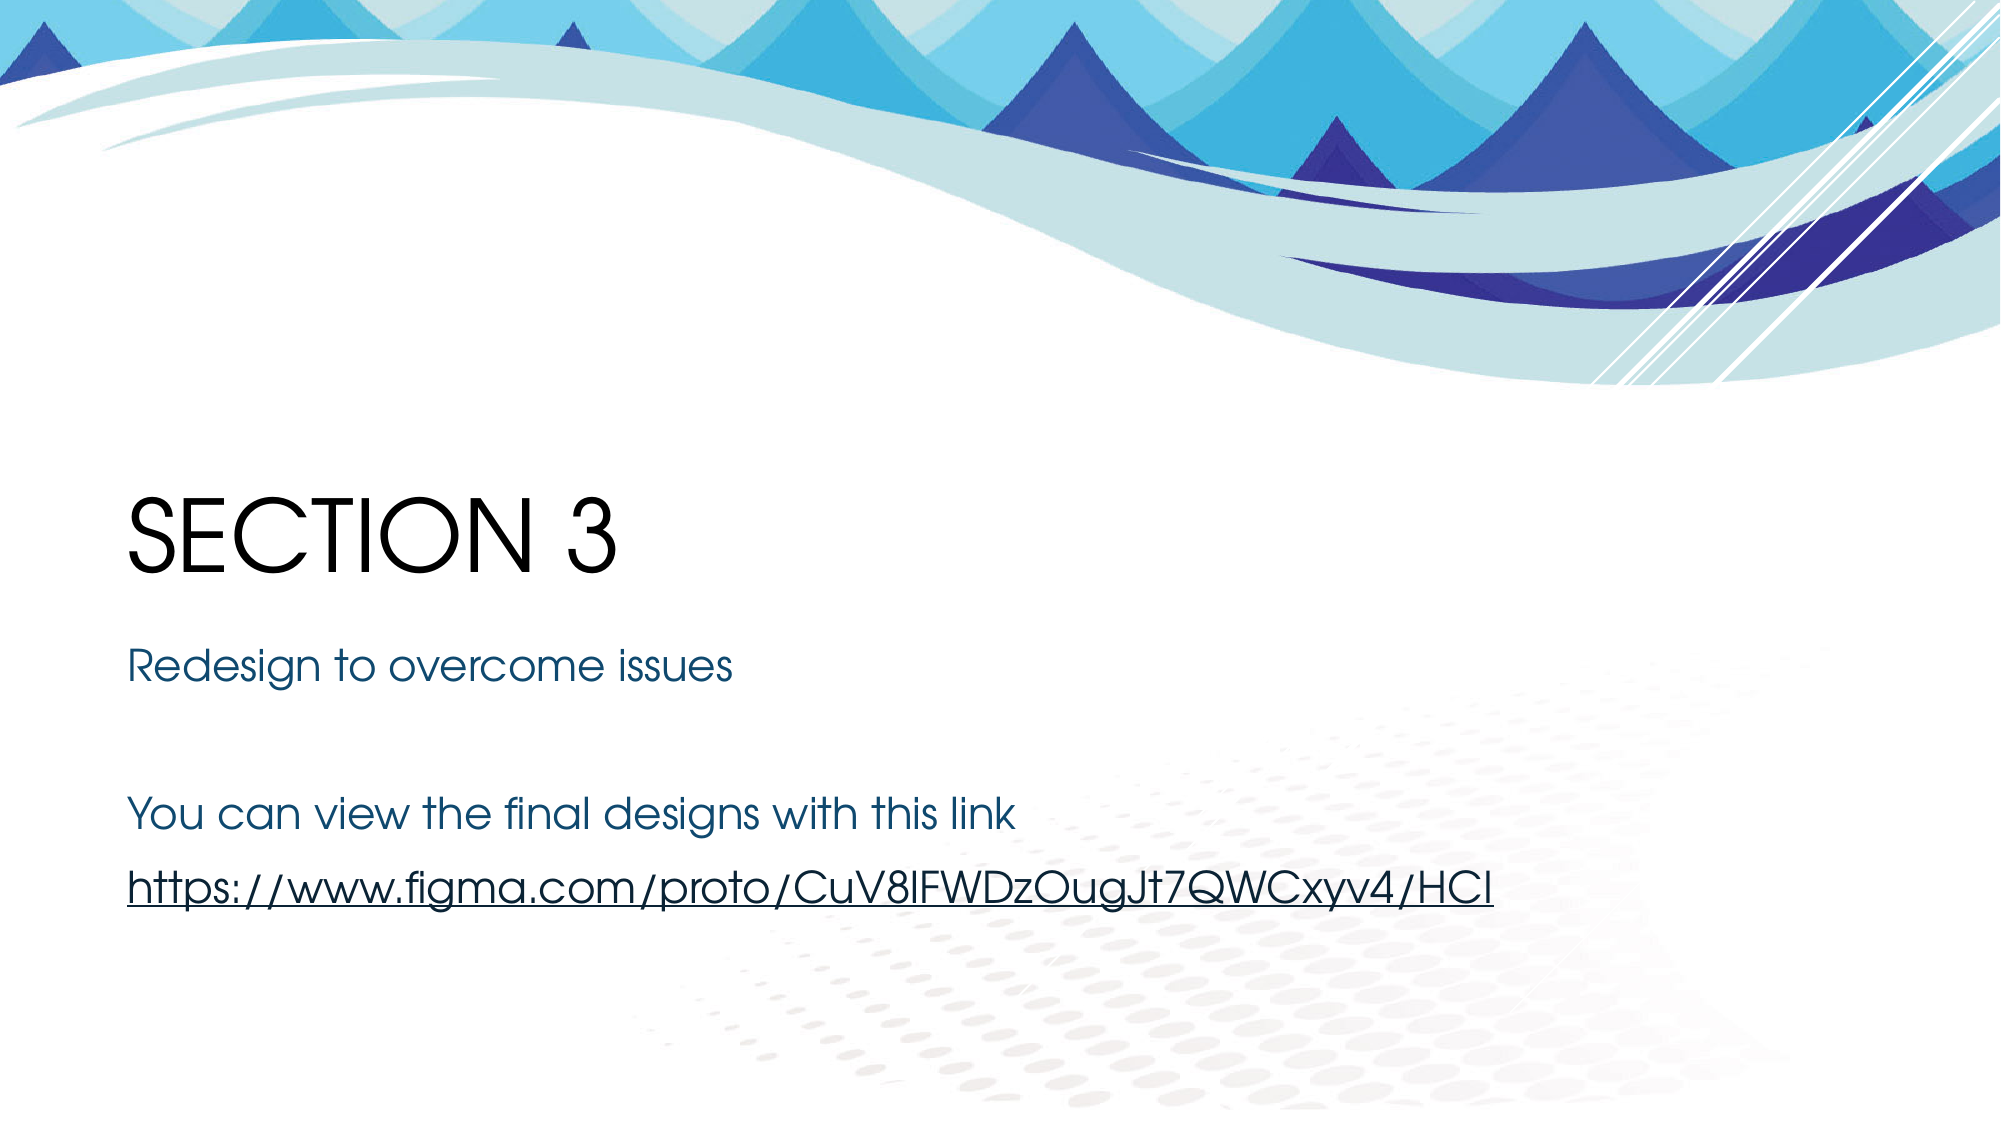

# Section 3
Redesign to overcome issues

You can view the final designs with this link
https://www.figma.com/proto/CuV8lFWDzOugJt7QWCxyv4/HCI